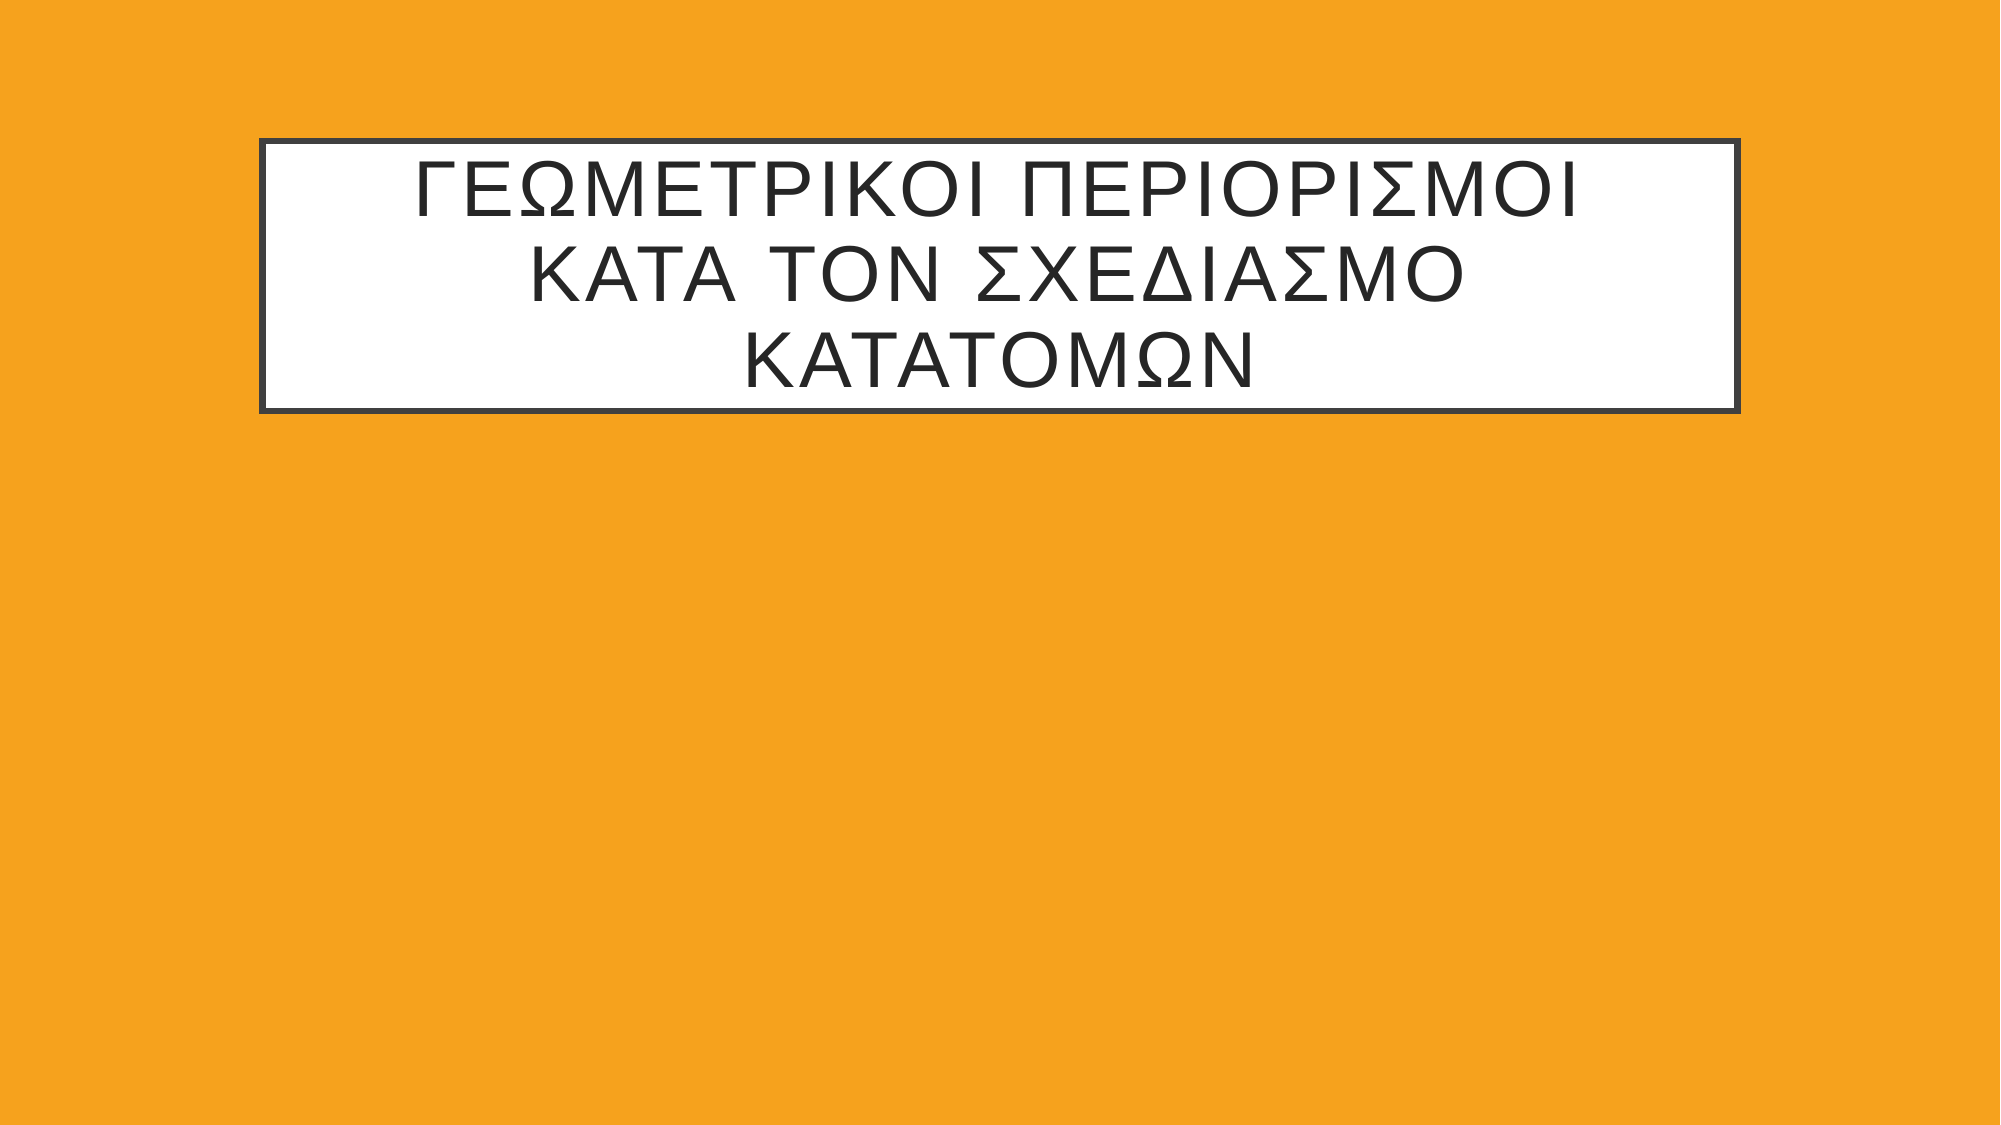

# Γεωμετρικοι περιορισμοι κατα τον σχεδιασμο κατατομων